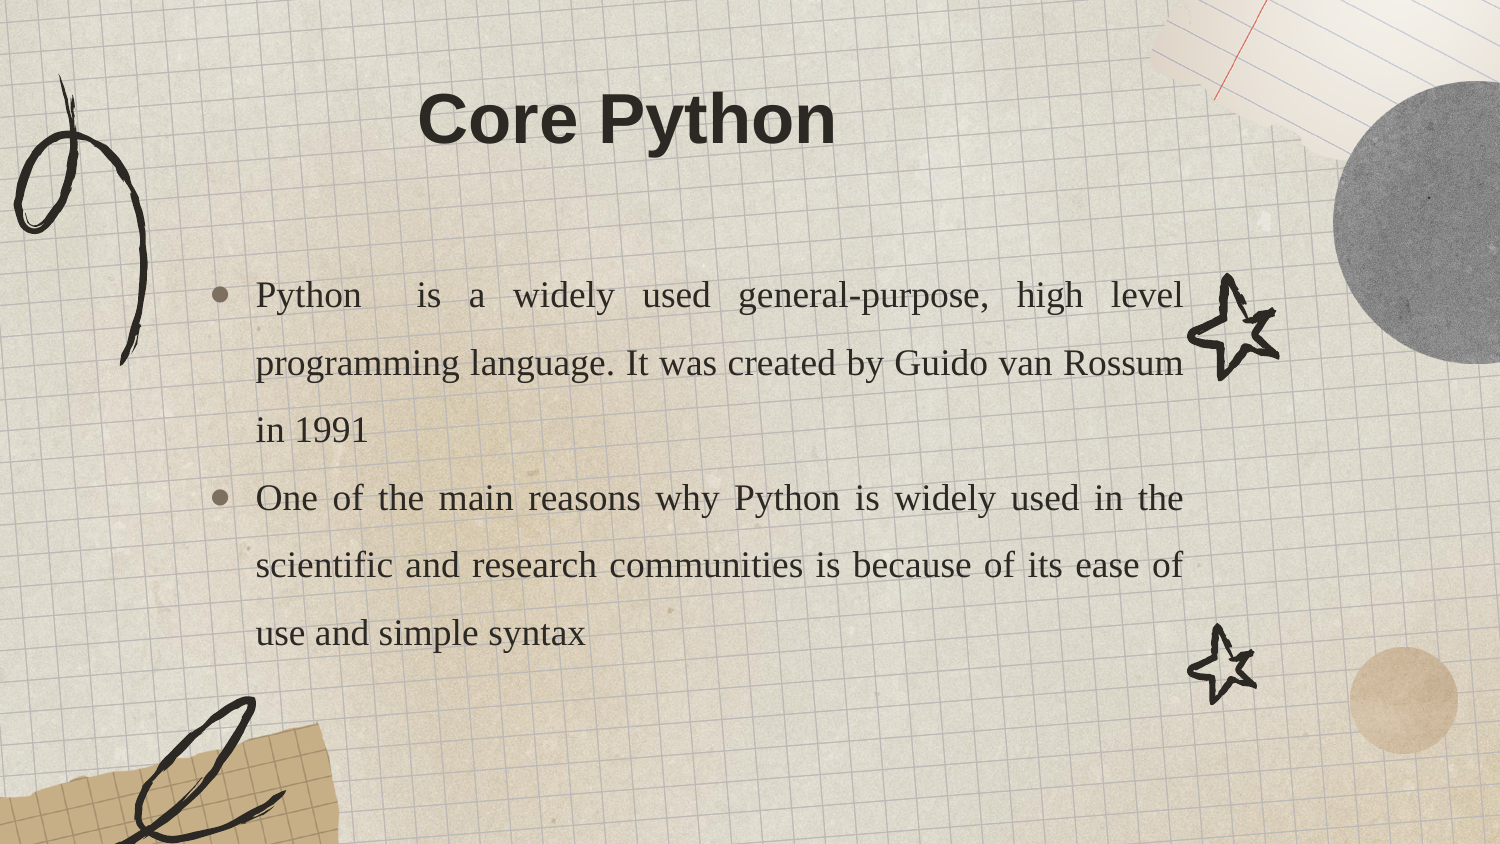

# Core Python
Python  is a widely used general-purpose, high level programming language. It was created by Guido van Rossum in 1991
One of the main reasons why Python is widely used in the scientific and research communities is because of its ease of use and simple syntax